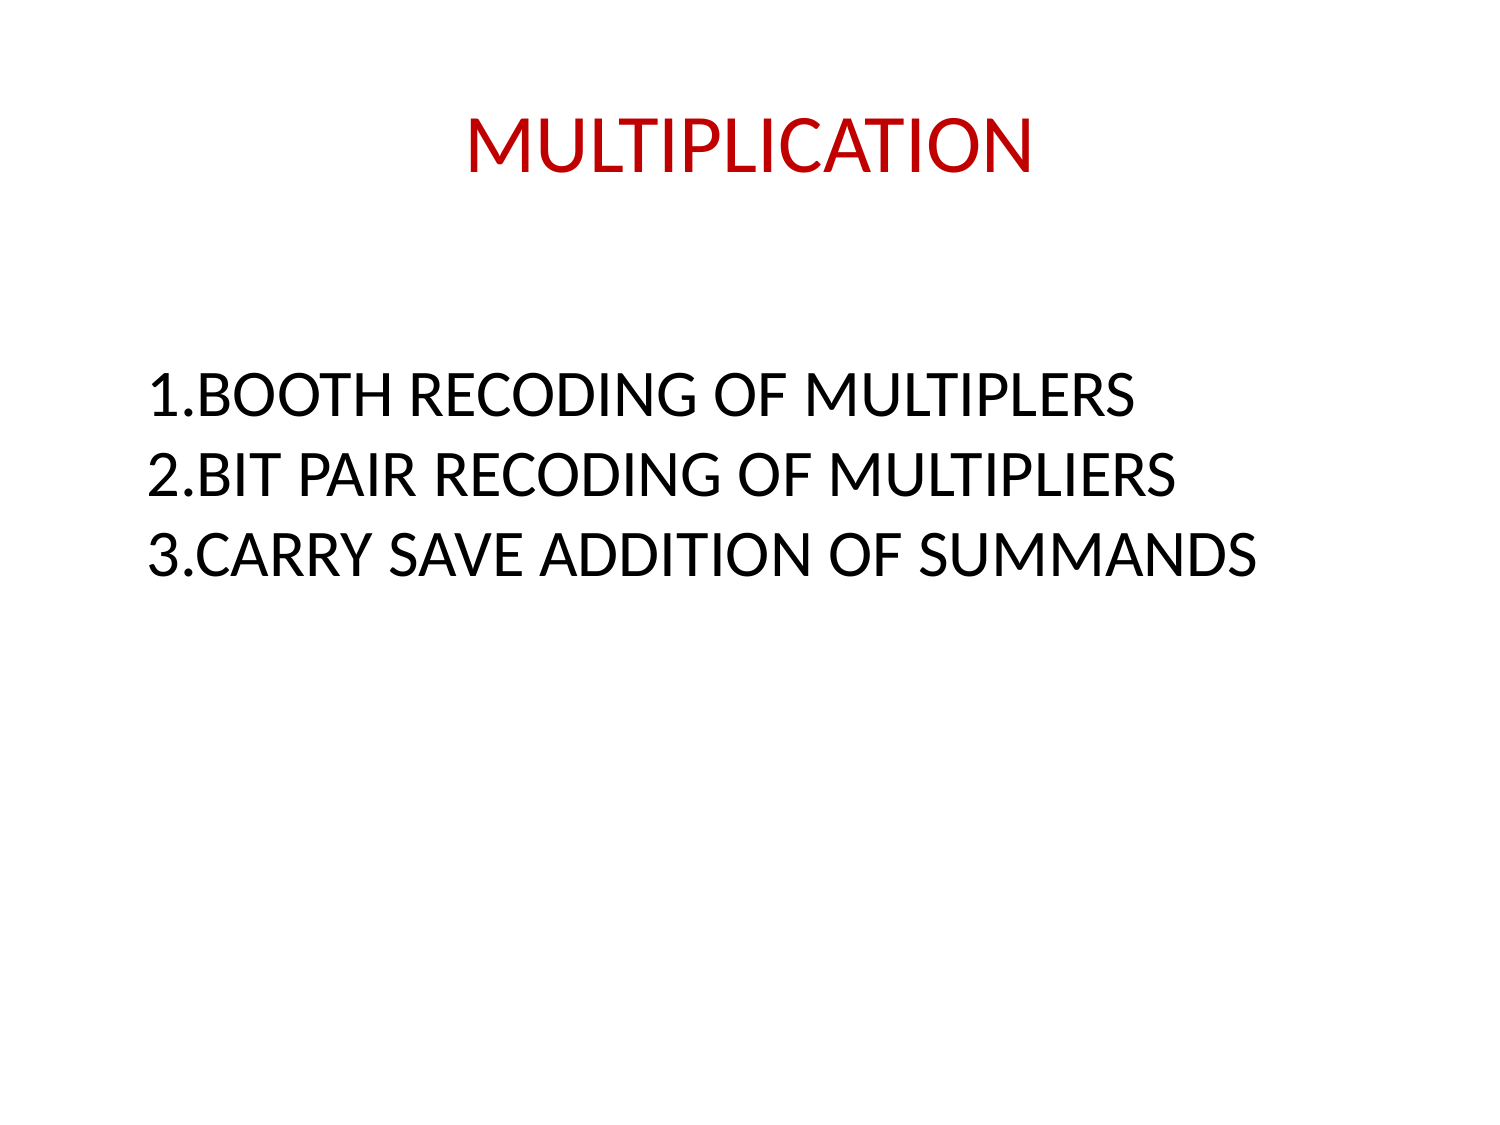

# MULTIPLICATION
1.BOOTH RECODING OF MULTIPLERS
2.BIT PAIR RECODING OF MULTIPLIERS
3.CARRY SAVE ADDITION OF SUMMANDS